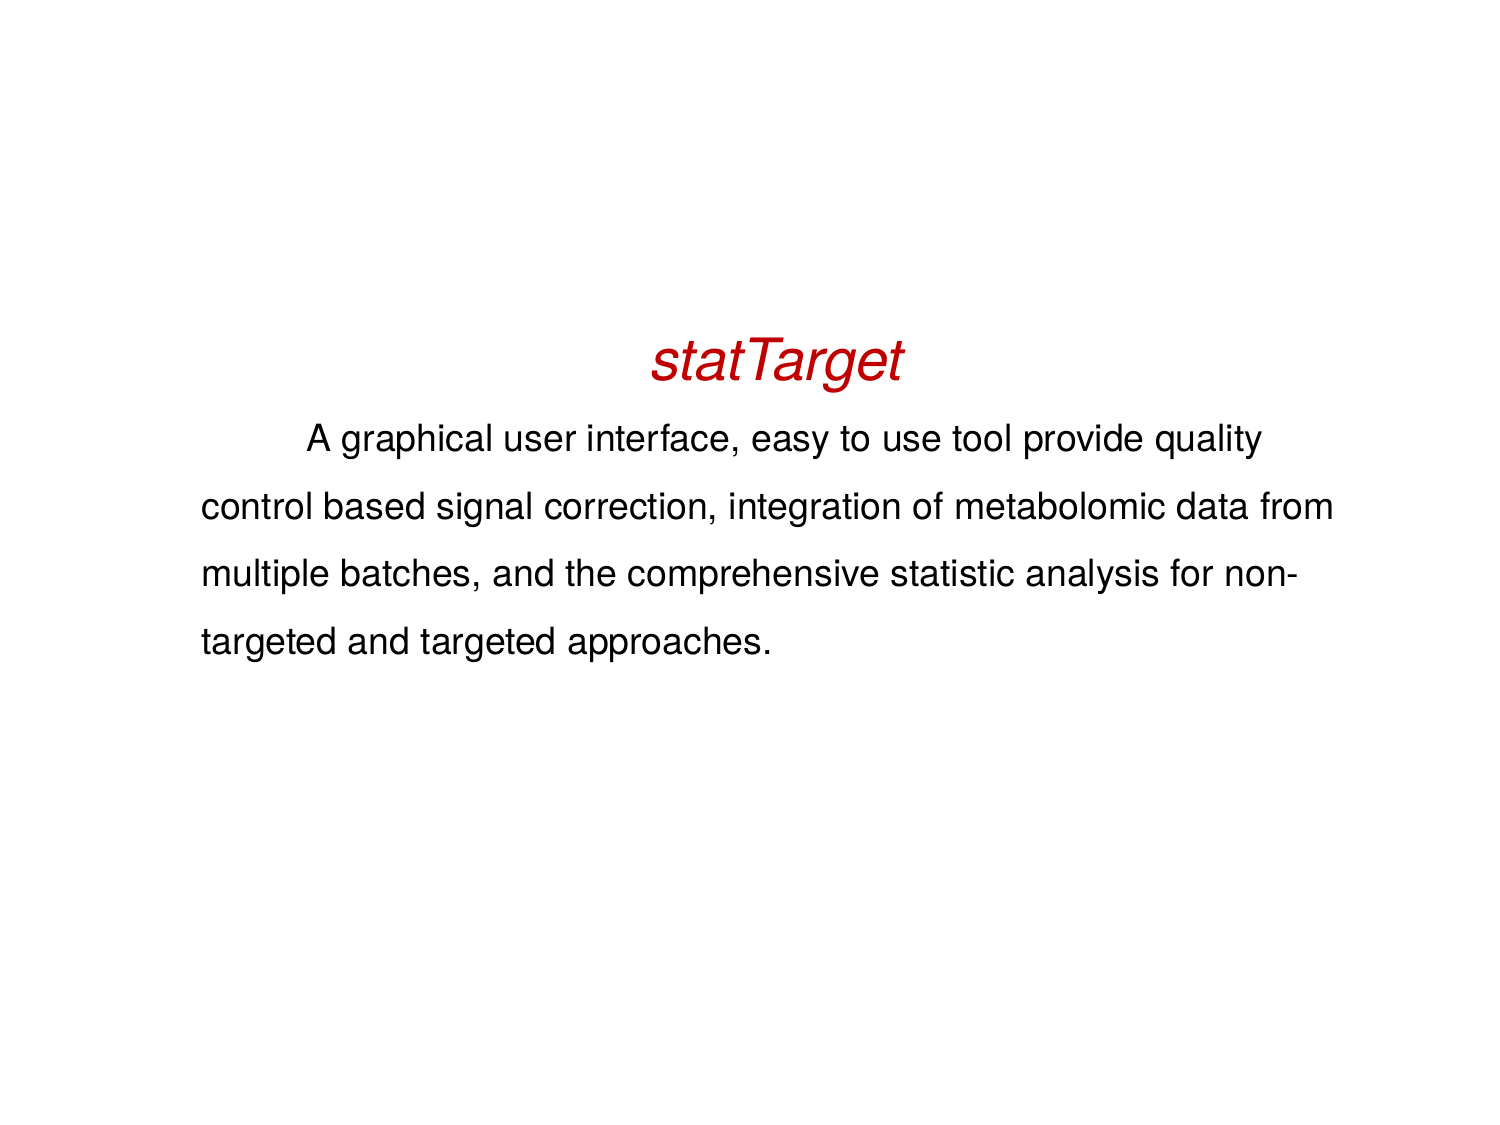

statTarget
          A graphical user interface, easy to use tool provide quality control based signal correction, integration of metabolomic data from multiple batches, and the comprehensive statistic analysis for non-targeted and targeted approaches.